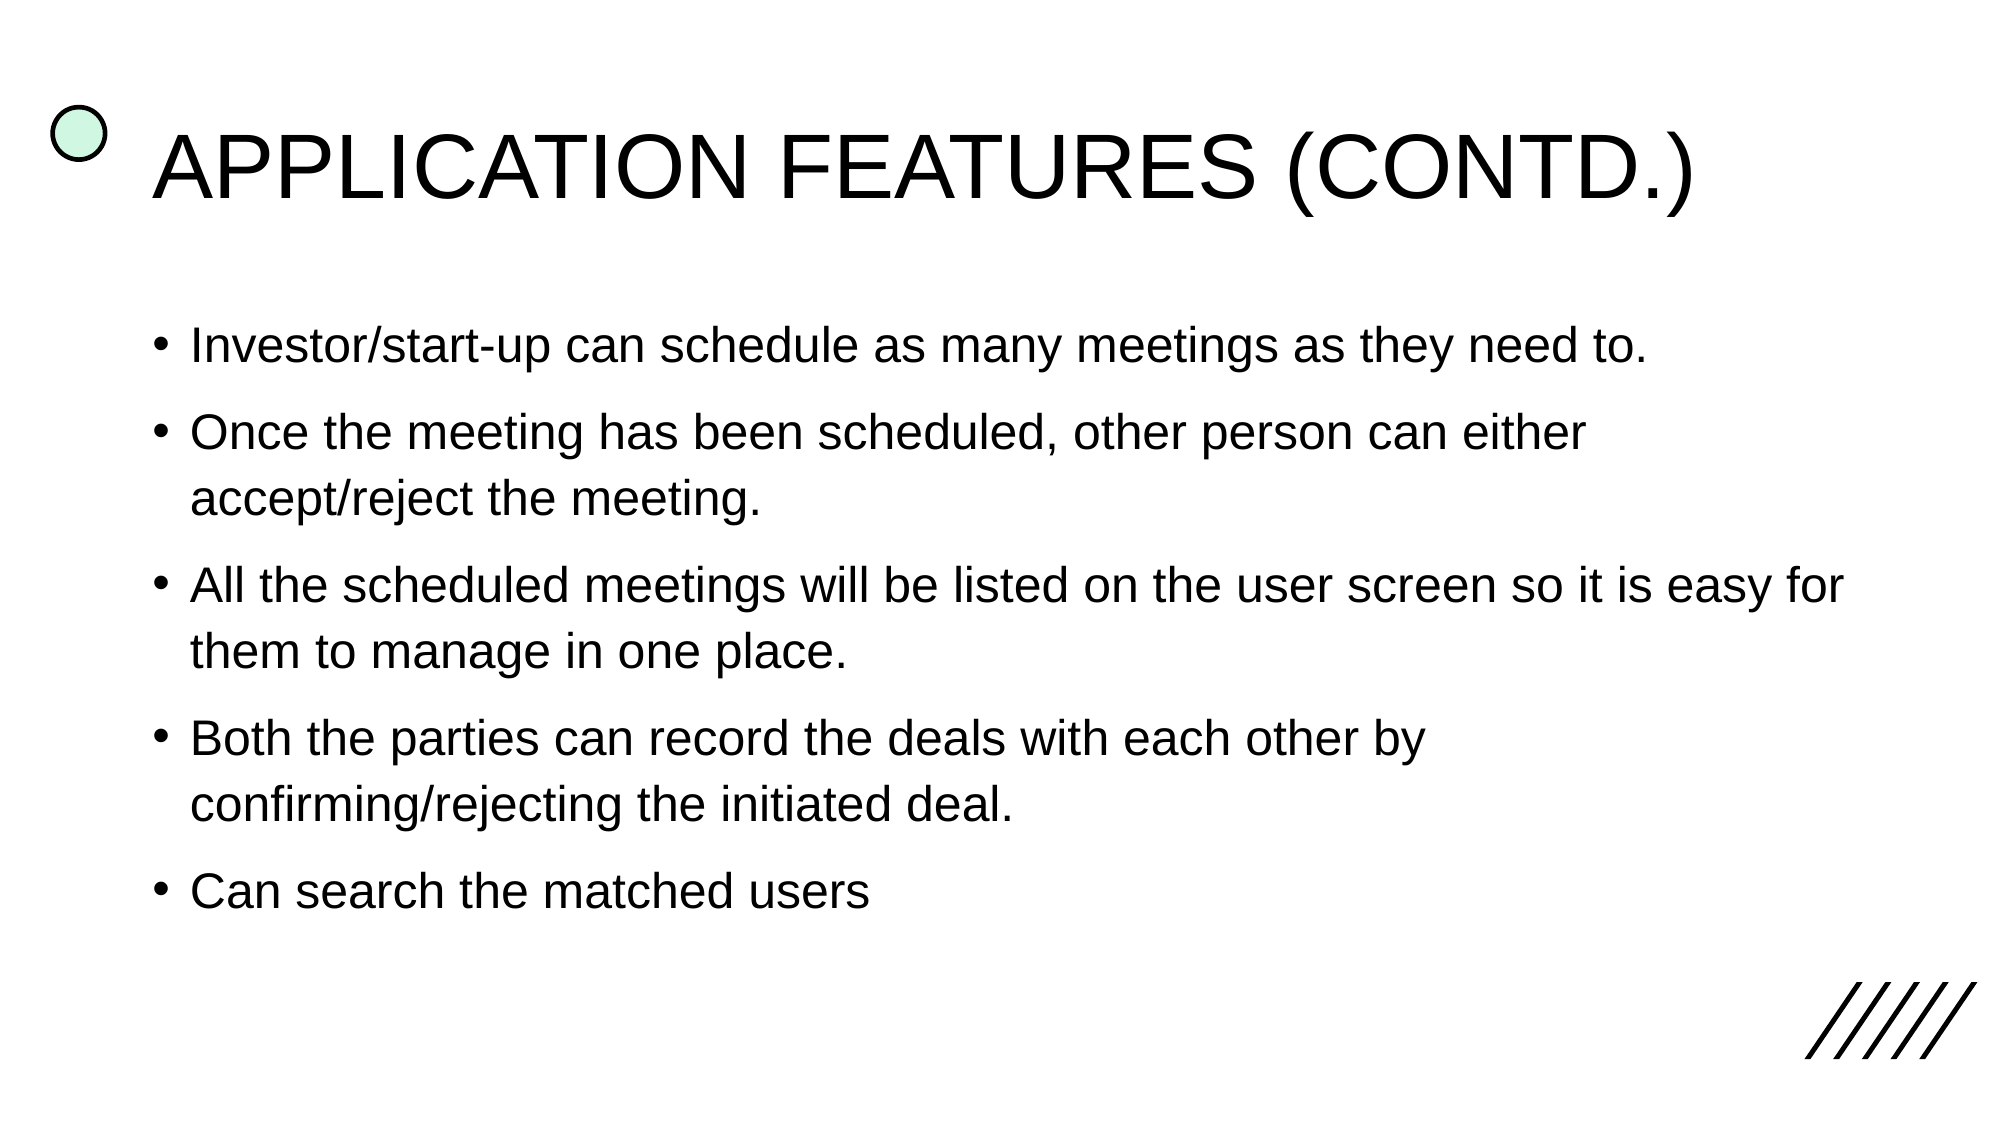

# APPLICATION FEATURES (CONTD.)
Investor/start-up can schedule as many meetings as they need to.
Once the meeting has been scheduled, other person can either accept/reject the meeting.
All the scheduled meetings will be listed on the user screen so it is easy for them to manage in one place.
Both the parties can record the deals with each other by confirming/rejecting the initiated deal.
Can search the matched users